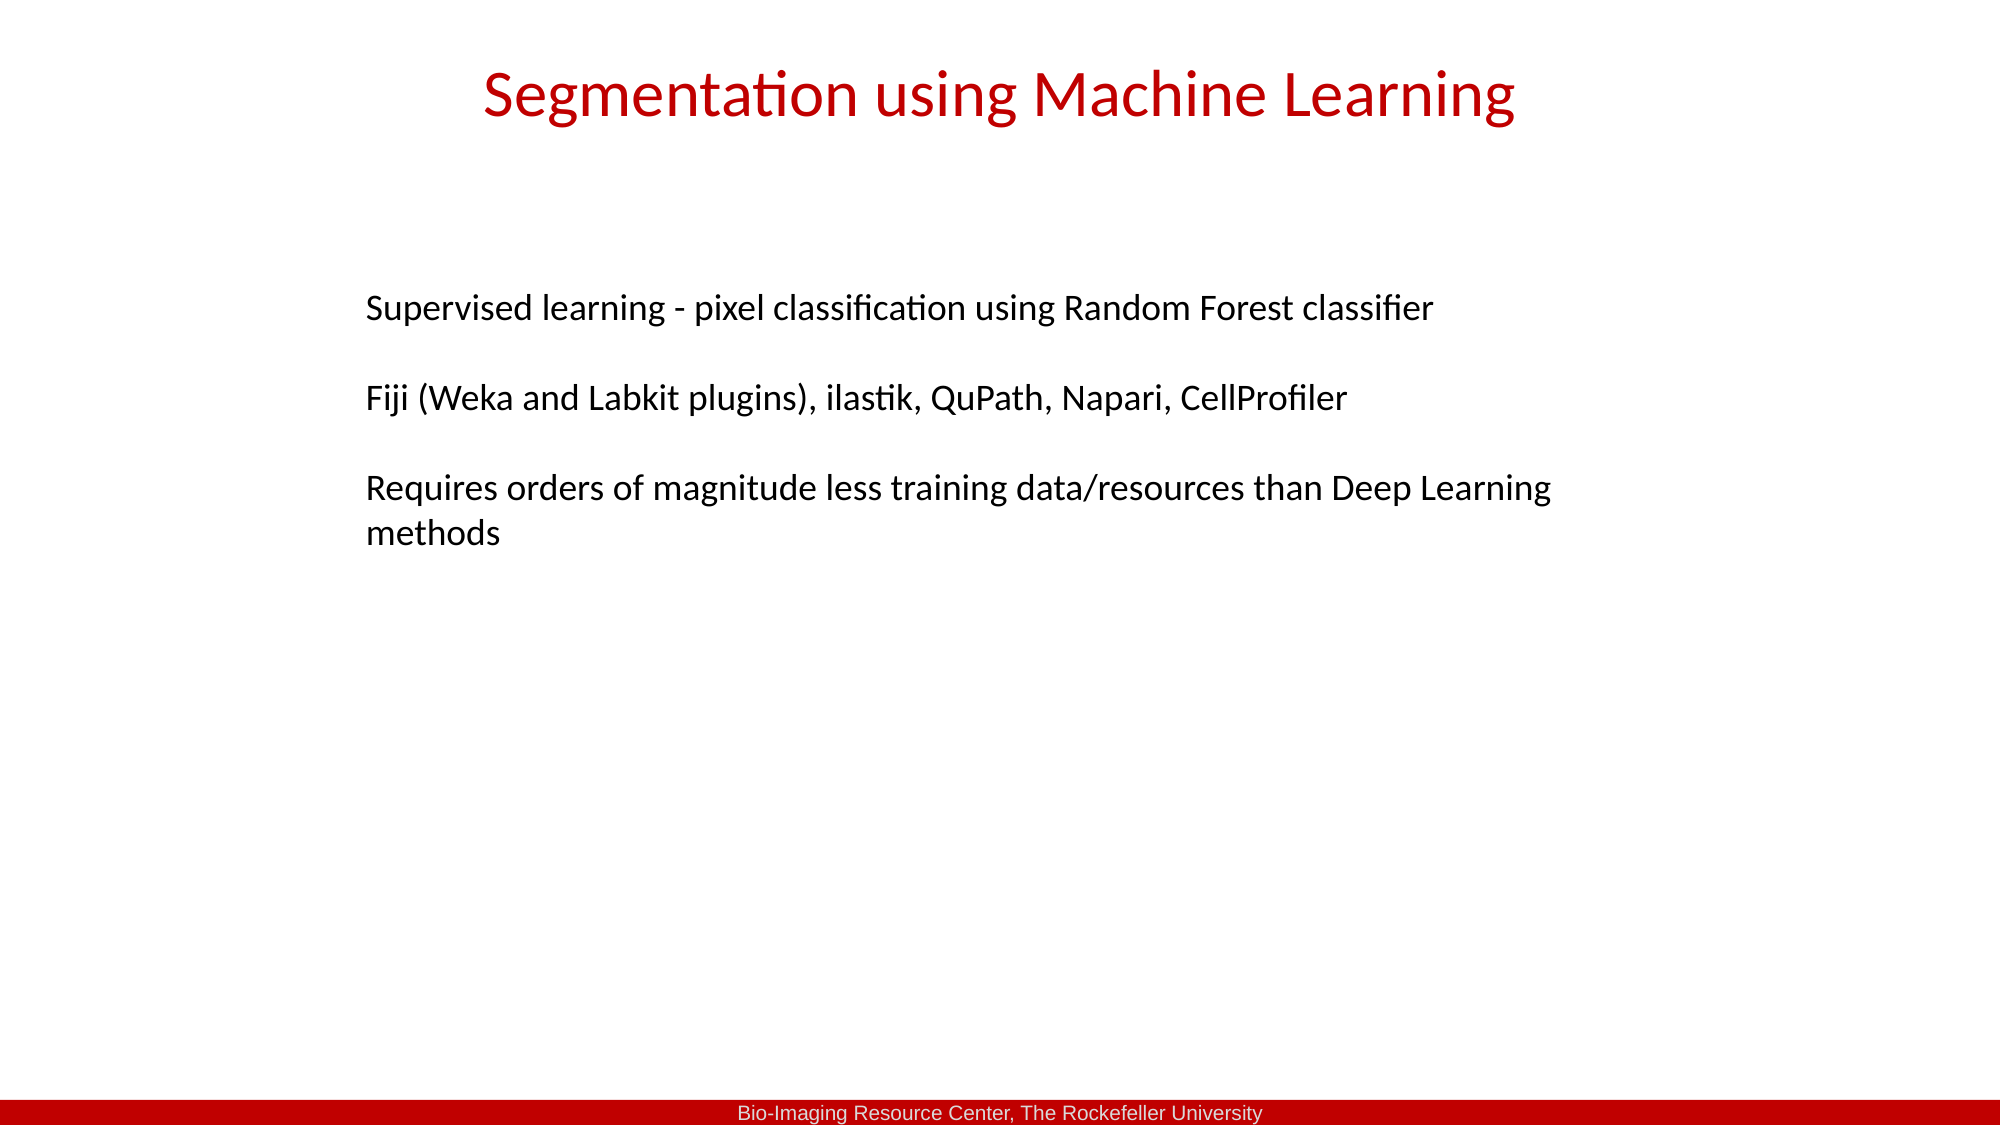

Segmentation using Machine Learning
Supervised learning - pixel classification using Random Forest classifier

Fiji (Weka and Labkit plugins), ilastik, QuPath, Napari, CellProfiler

Requires orders of magnitude less training data/resources than Deep Learning methods

Bio-Imaging Resource Center, The Rockefeller University